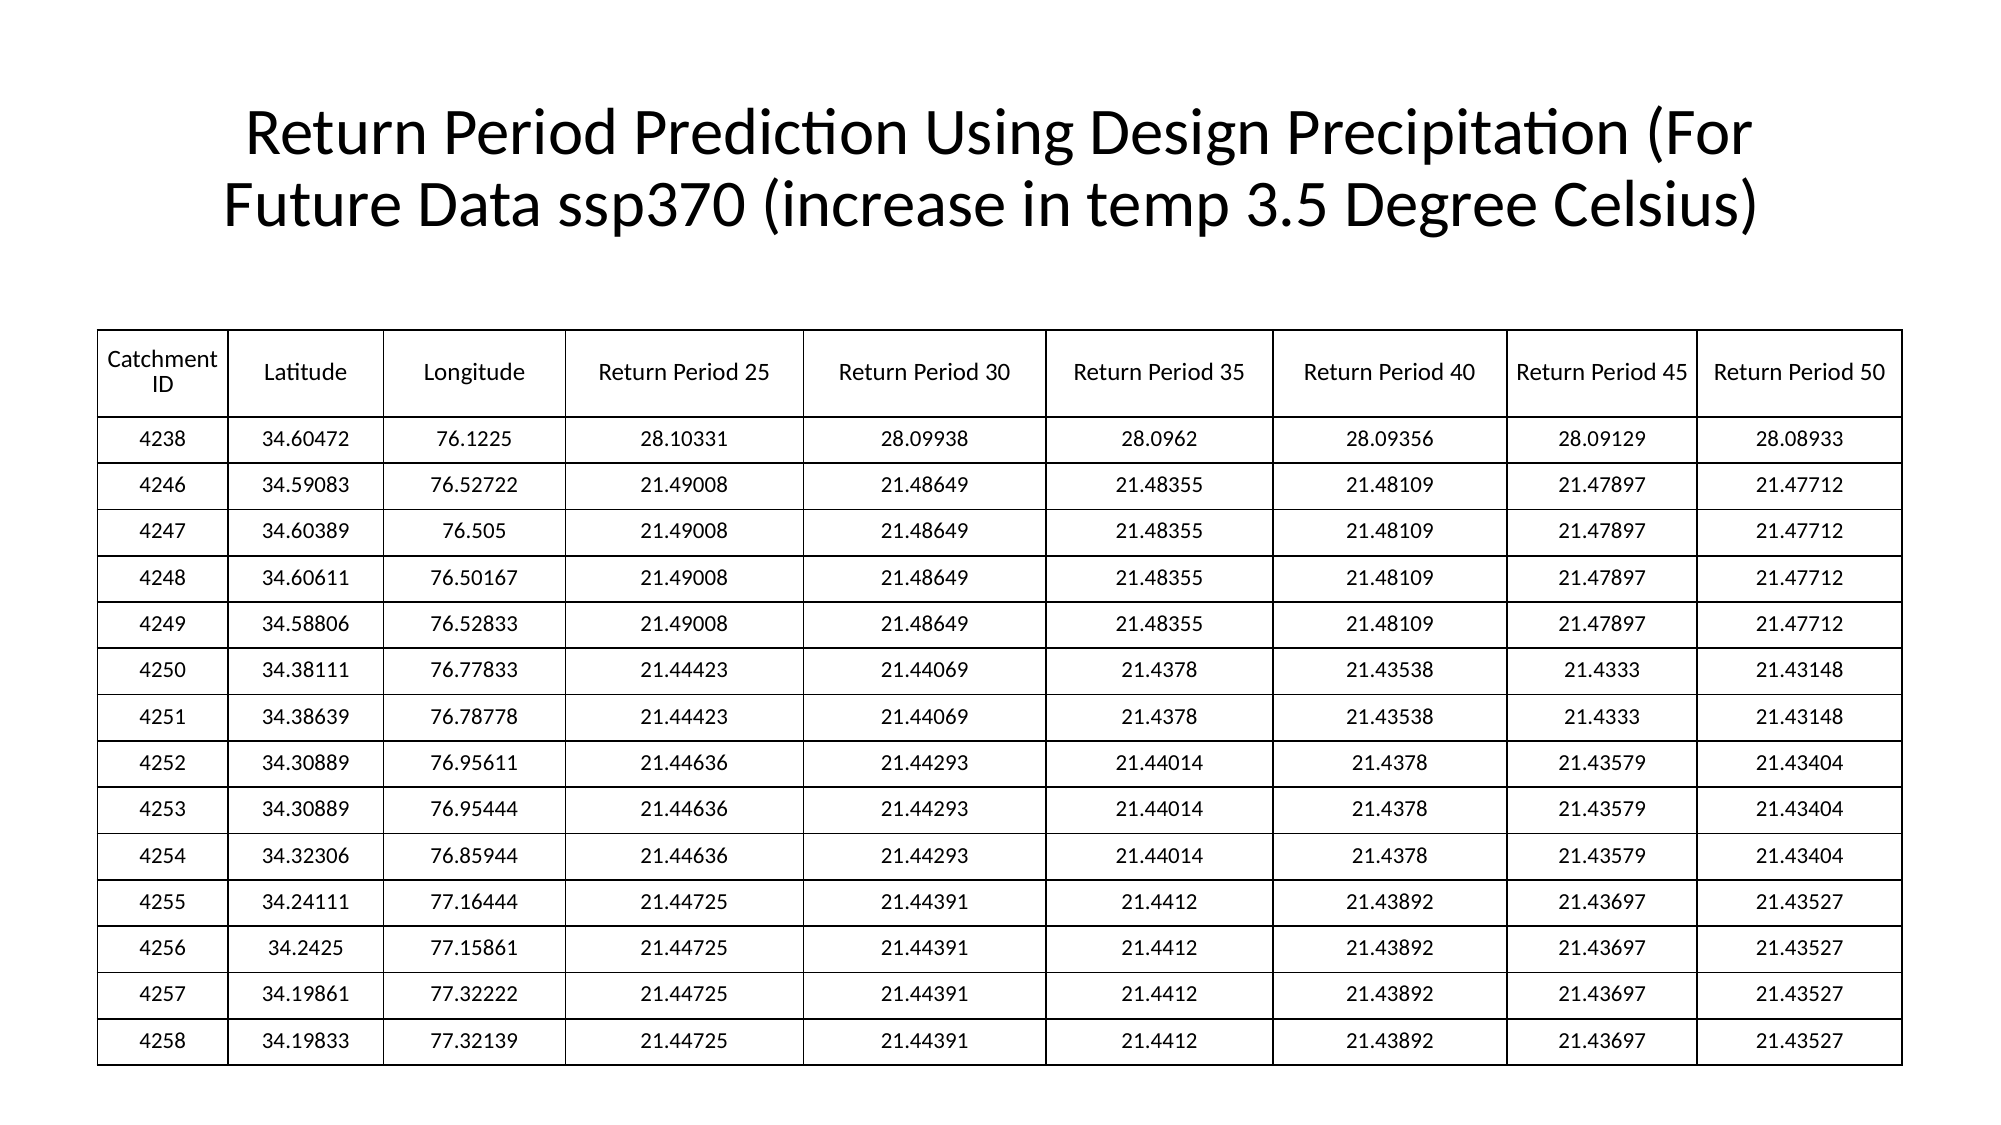

# Return Period Prediction Using Design Precipitation (For Future Data ssp370 (increase in temp 3.5 Degree Celsius)
| Catchment ID | Latitude | Longitude | Return Period 25 | Return Period 30 | Return Period 35 | Return Period 40 | Return Period 45 | Return Period 50 |
| --- | --- | --- | --- | --- | --- | --- | --- | --- |
| 4238 | 34.60472 | 76.1225 | 28.10331 | 28.09938 | 28.0962 | 28.09356 | 28.09129 | 28.08933 |
| 4246 | 34.59083 | 76.52722 | 21.49008 | 21.48649 | 21.48355 | 21.48109 | 21.47897 | 21.47712 |
| 4247 | 34.60389 | 76.505 | 21.49008 | 21.48649 | 21.48355 | 21.48109 | 21.47897 | 21.47712 |
| 4248 | 34.60611 | 76.50167 | 21.49008 | 21.48649 | 21.48355 | 21.48109 | 21.47897 | 21.47712 |
| 4249 | 34.58806 | 76.52833 | 21.49008 | 21.48649 | 21.48355 | 21.48109 | 21.47897 | 21.47712 |
| 4250 | 34.38111 | 76.77833 | 21.44423 | 21.44069 | 21.4378 | 21.43538 | 21.4333 | 21.43148 |
| 4251 | 34.38639 | 76.78778 | 21.44423 | 21.44069 | 21.4378 | 21.43538 | 21.4333 | 21.43148 |
| 4252 | 34.30889 | 76.95611 | 21.44636 | 21.44293 | 21.44014 | 21.4378 | 21.43579 | 21.43404 |
| 4253 | 34.30889 | 76.95444 | 21.44636 | 21.44293 | 21.44014 | 21.4378 | 21.43579 | 21.43404 |
| 4254 | 34.32306 | 76.85944 | 21.44636 | 21.44293 | 21.44014 | 21.4378 | 21.43579 | 21.43404 |
| 4255 | 34.24111 | 77.16444 | 21.44725 | 21.44391 | 21.4412 | 21.43892 | 21.43697 | 21.43527 |
| 4256 | 34.2425 | 77.15861 | 21.44725 | 21.44391 | 21.4412 | 21.43892 | 21.43697 | 21.43527 |
| 4257 | 34.19861 | 77.32222 | 21.44725 | 21.44391 | 21.4412 | 21.43892 | 21.43697 | 21.43527 |
| 4258 | 34.19833 | 77.32139 | 21.44725 | 21.44391 | 21.4412 | 21.43892 | 21.43697 | 21.43527 |